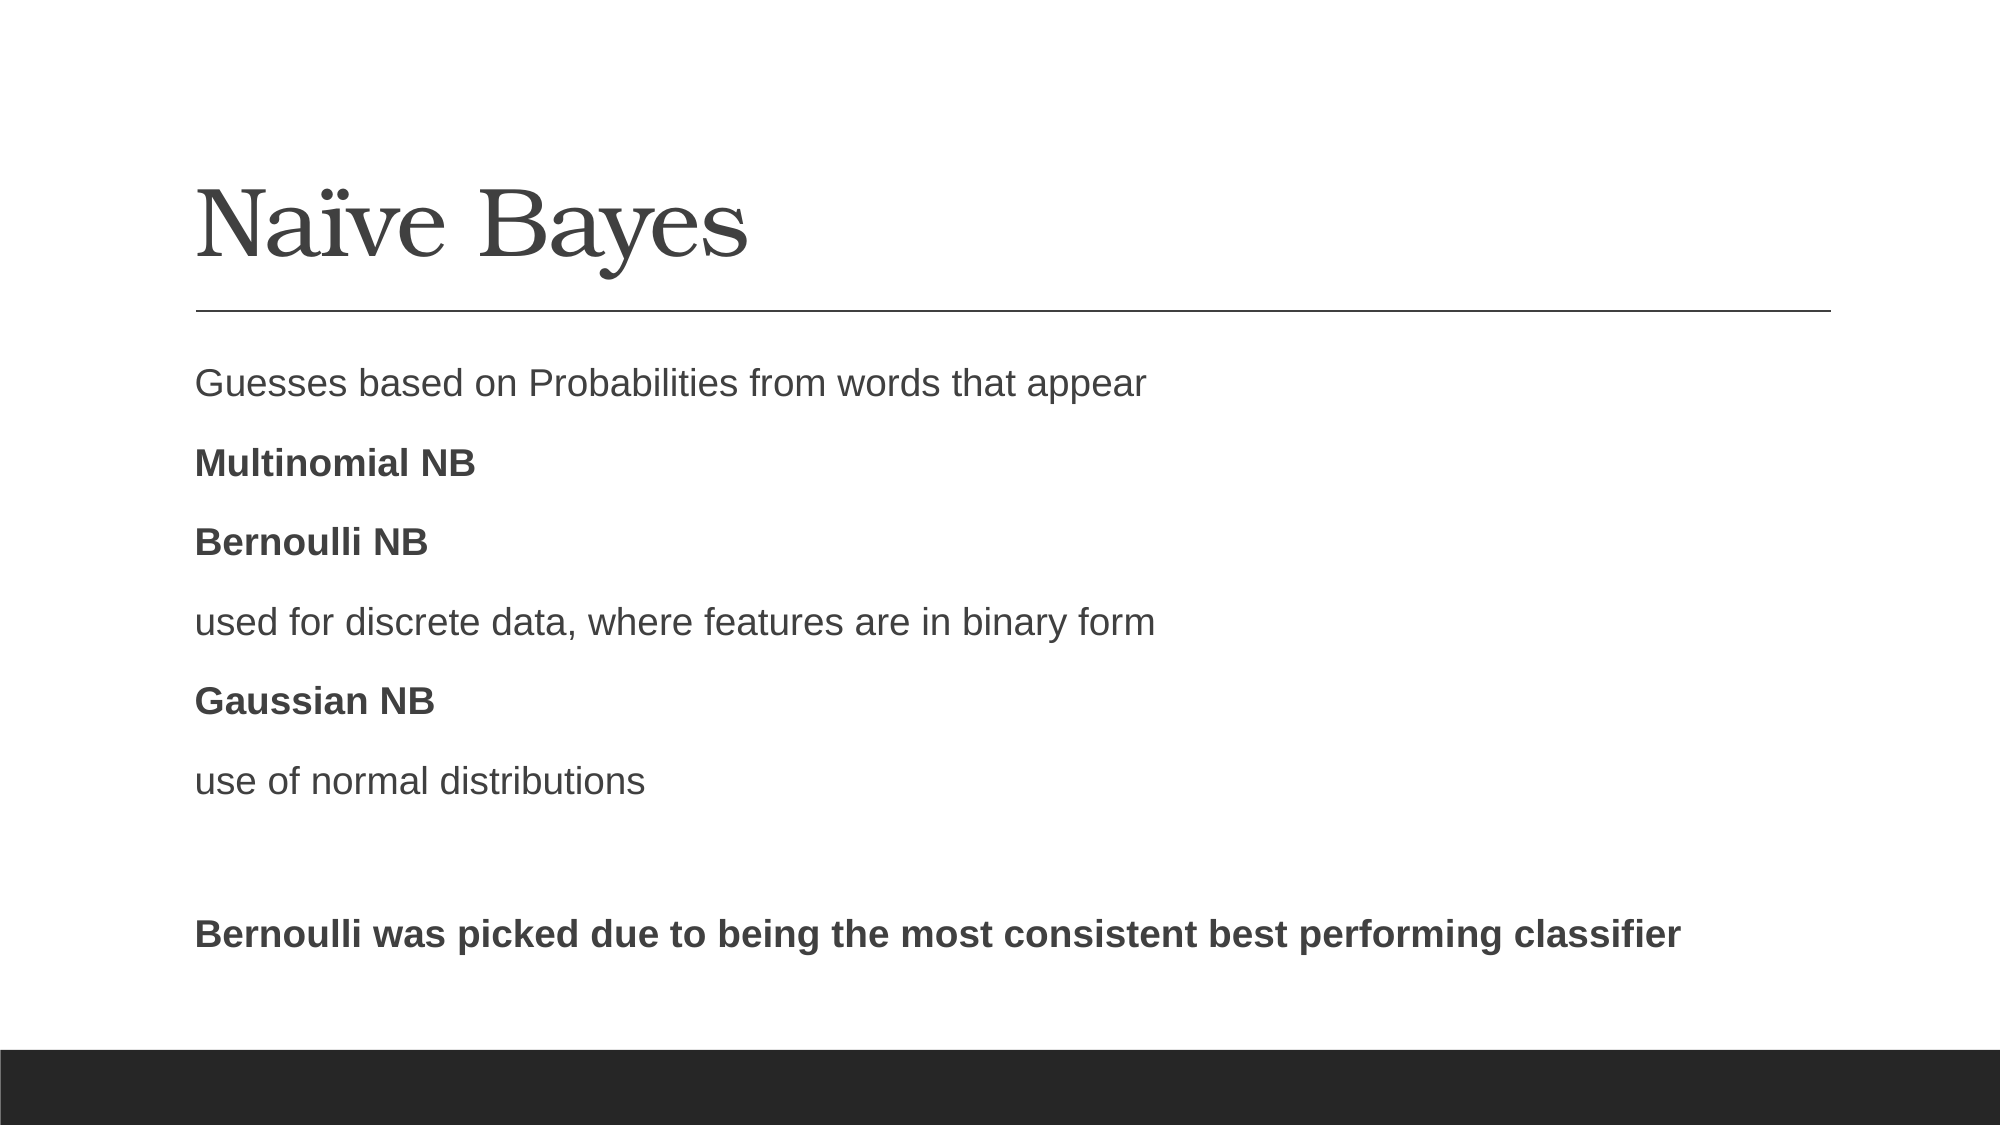

# Naïve Bayes
Guesses based on Probabilities from words that appear
Multinomial NB
Bernoulli NB
used for discrete data, where features are in binary form
Gaussian NB
use of normal distributions
Bernoulli was picked due to being the most consistent best performing classifier